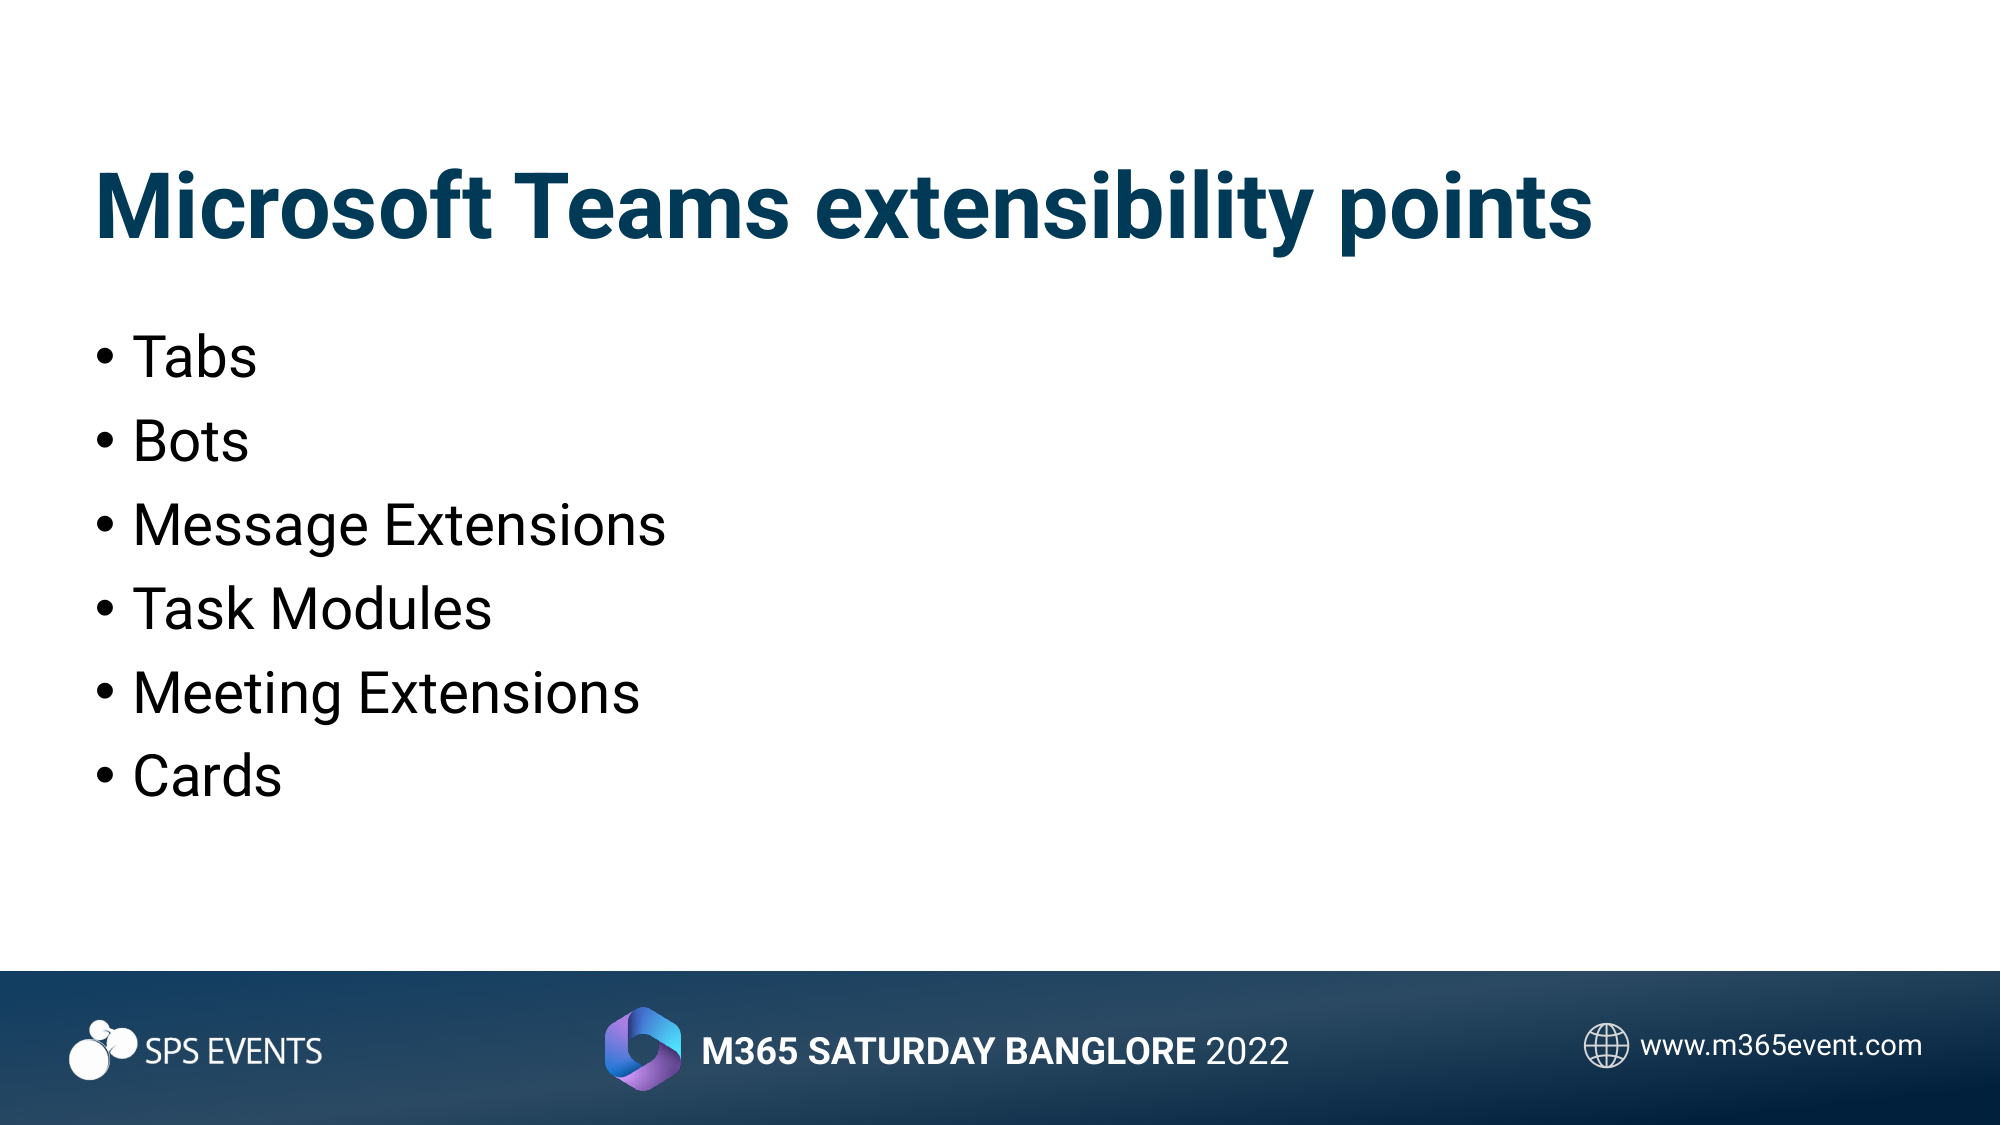

# Microsoft Teams extensibility points
Tabs
Bots
Message Extensions
Task Modules
Meeting Extensions
Cards